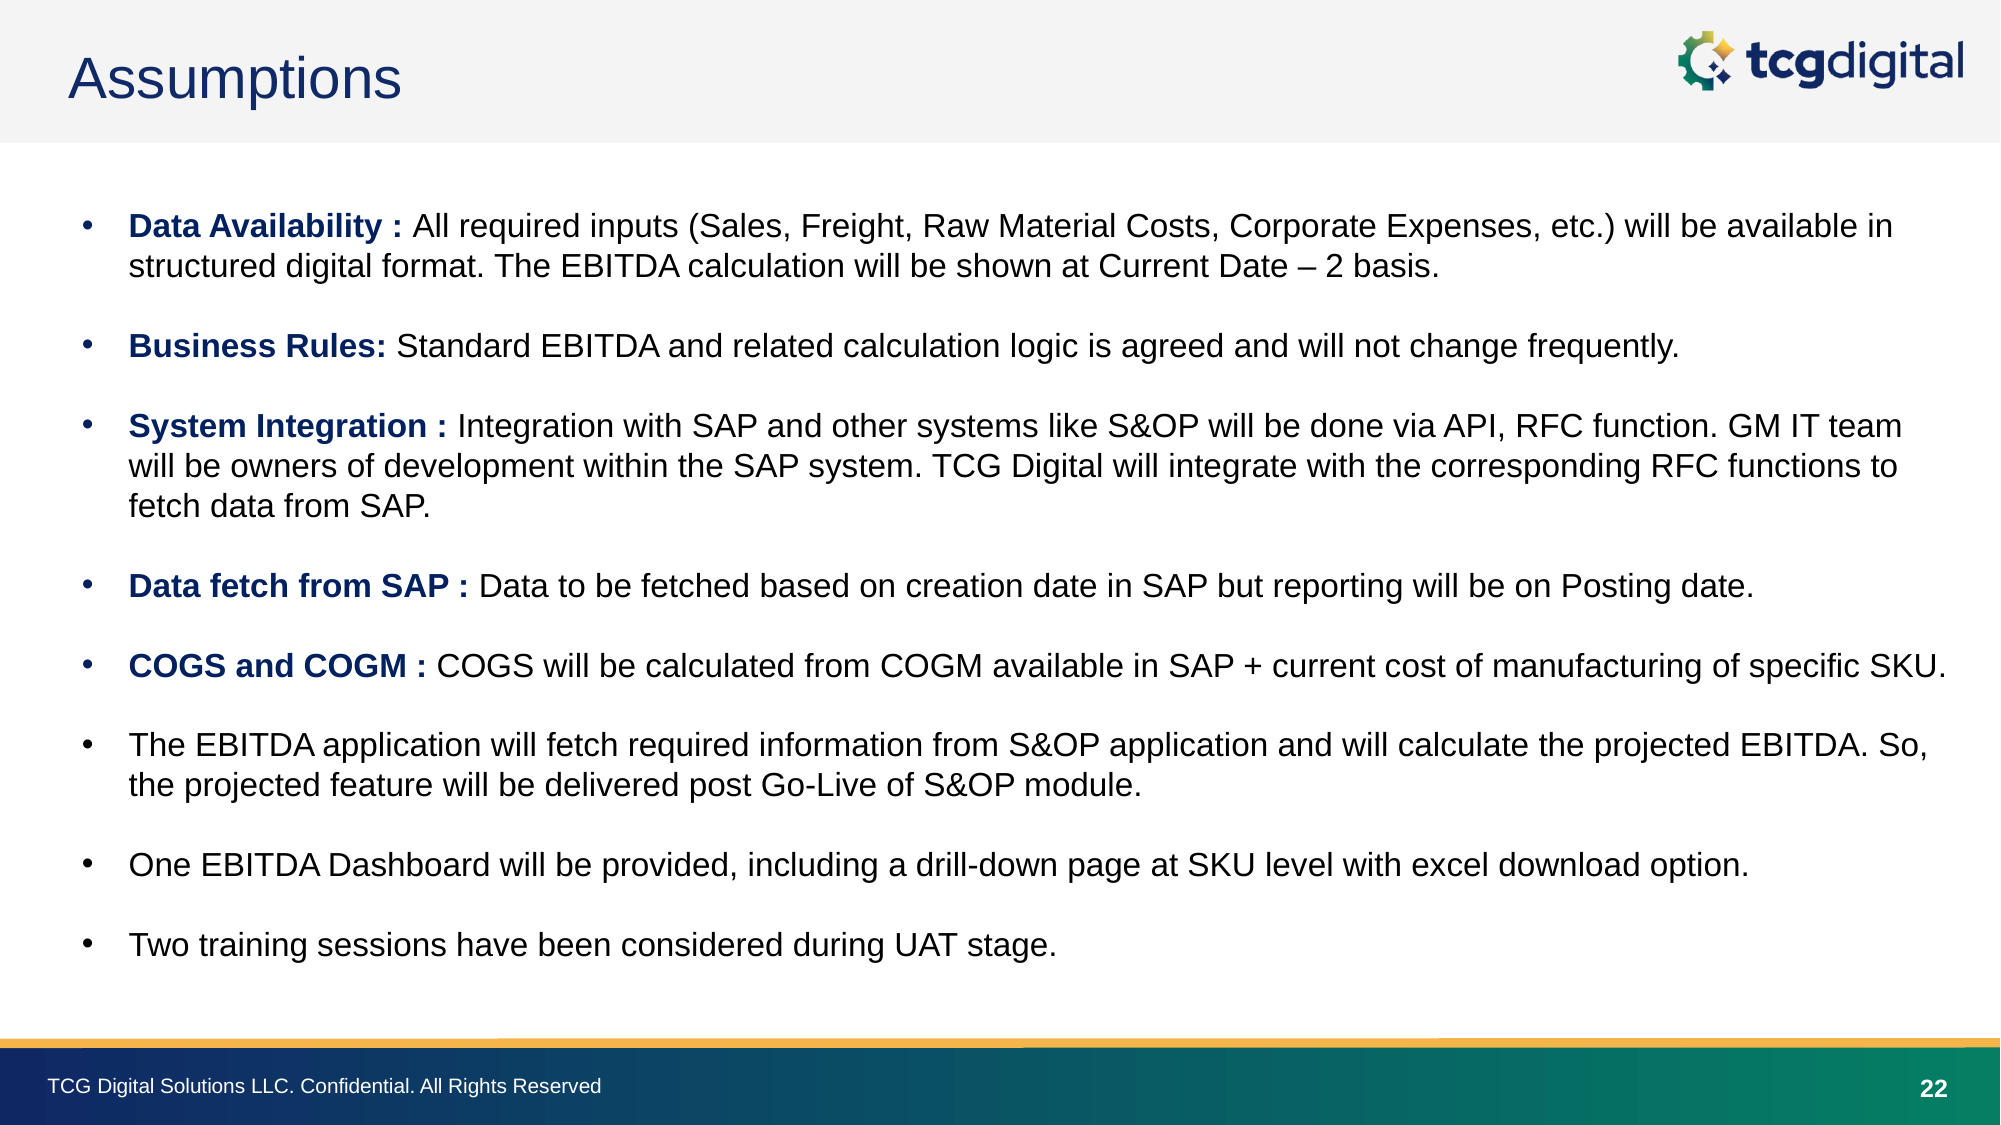

Assumptions

Data Availability : All required inputs (Sales, Freight, Raw Material Costs, Corporate Expenses, etc.) will be available in structured digital format. The EBITDA calculation will be shown at Current Date – 2 basis.

Business Rules: Standard EBITDA and related calculation logic is agreed and will not change frequently.

System Integration : Integration with SAP and other systems like S&OP will be done via API, RFC function. GM IT team will be owners of development within the SAP system. TCG Digital will integrate with the corresponding RFC functions to fetch data from SAP.

Data fetch from SAP : Data to be fetched based on creation date in SAP but reporting will be on Posting date.

COGS and COGM : COGS will be calculated from COGM available in SAP + current cost of manufacturing of specific SKU.

The EBITDA application will fetch required information from S&OP application and will calculate the projected EBITDA. So, the projected feature will be delivered post Go-Live of S&OP module.

One EBITDA Dashboard will be provided, including a drill-down page at SKU level with excel download option.

Two training sessions have been considered during UAT stage.